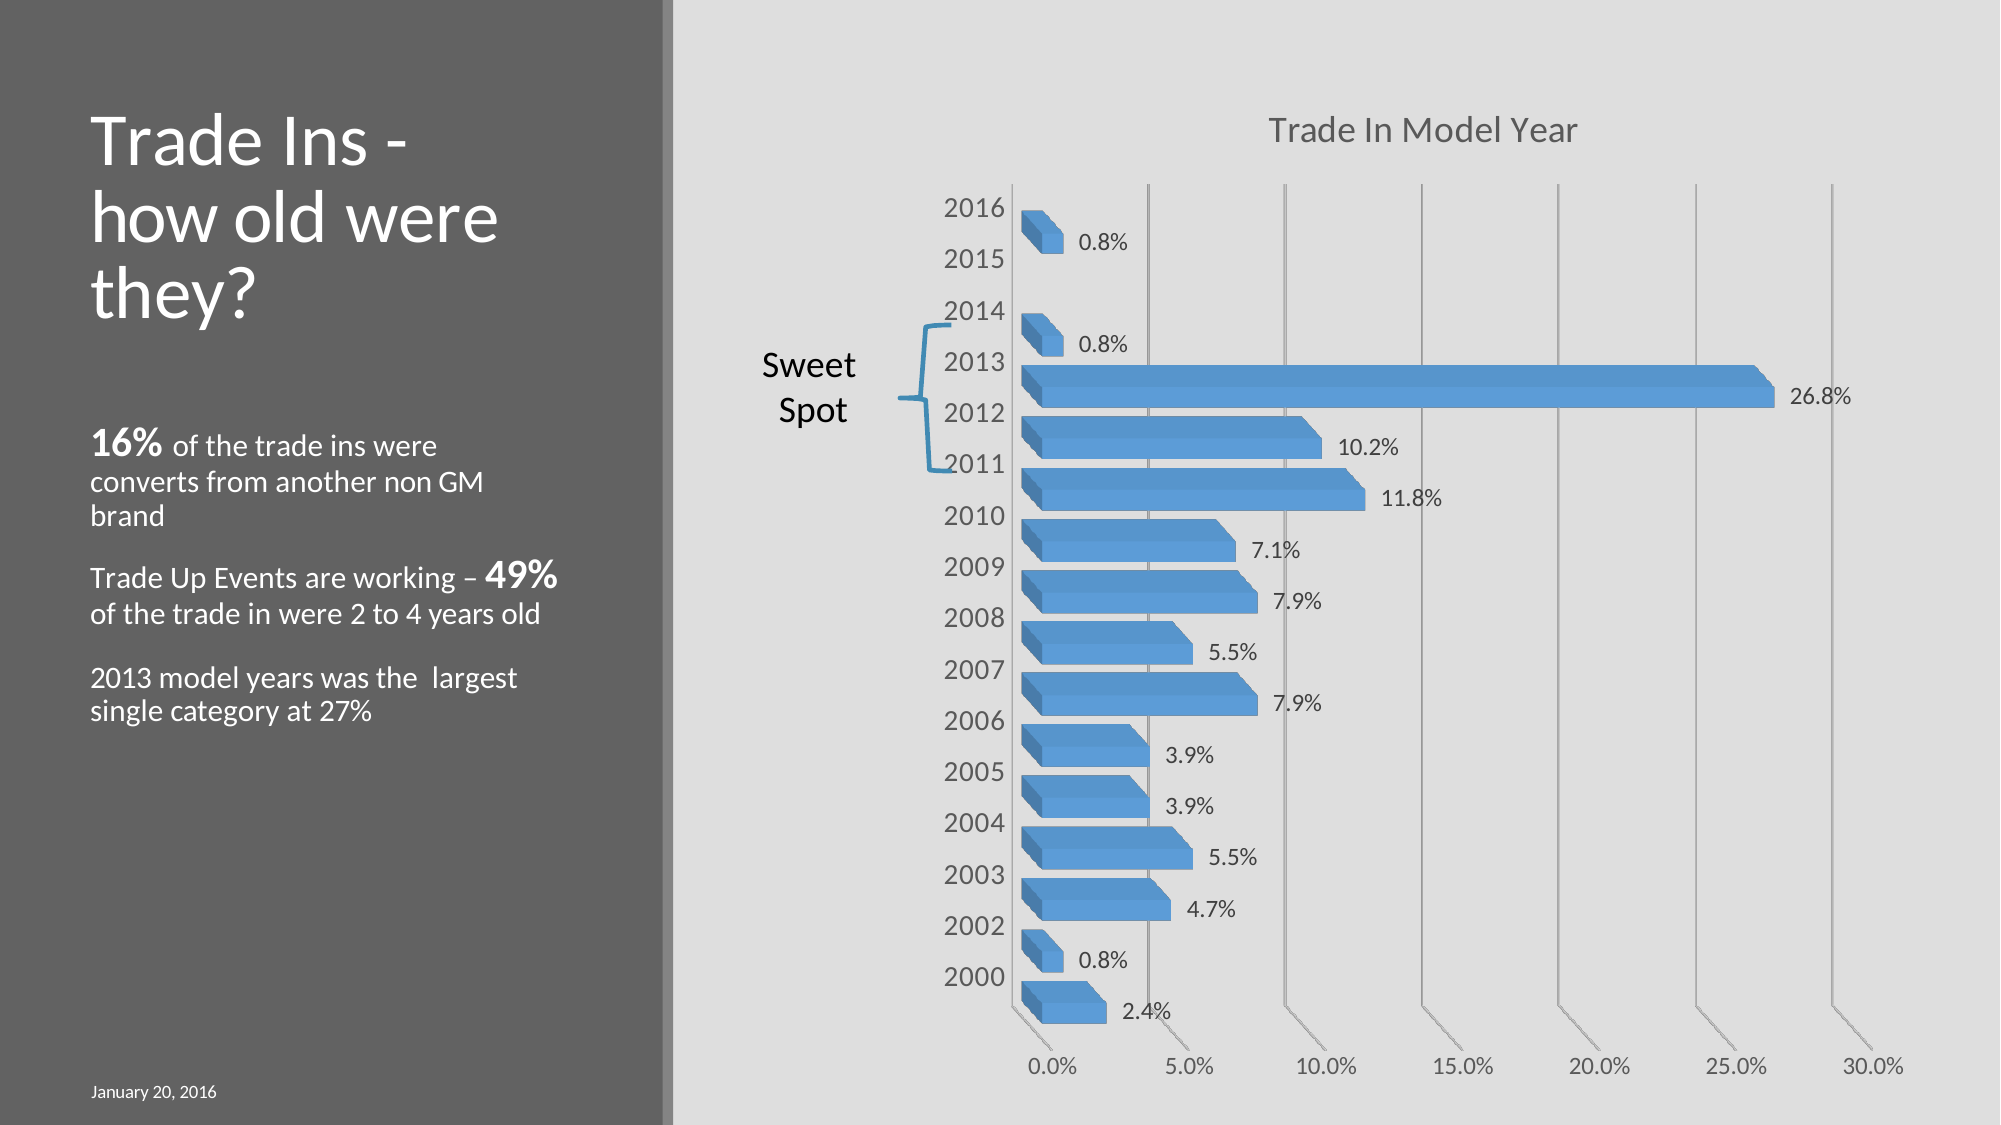

[unsupported chart]

Trade Ins - how old were they?

Sweet
Spot
16% of the trade ins were converts from another non GM brand

Trade Up Events are working – 49% of the trade in were 2 to 4 years old

2013 model years was the  largest single category at 27%
January 20, 2016